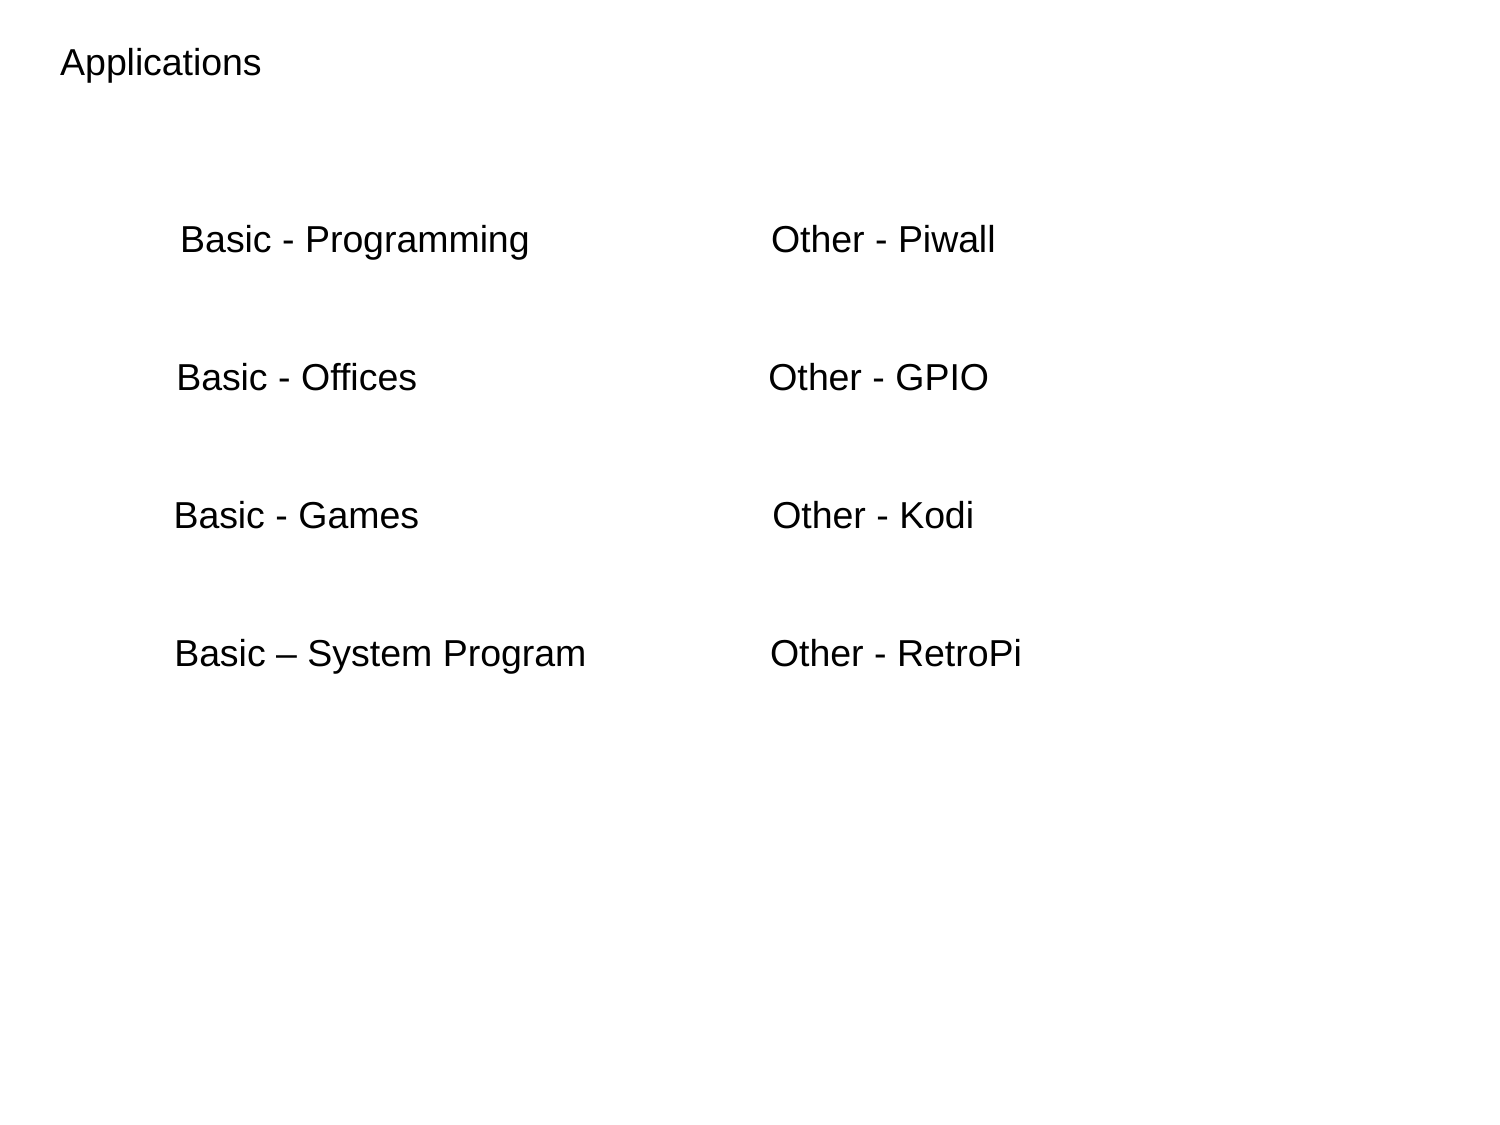

Applications
Basic - Programming
Other - Piwall
Basic - Offices
Other - GPIO
Basic - Games
Other - Kodi
Basic – System Program
Other - RetroPi